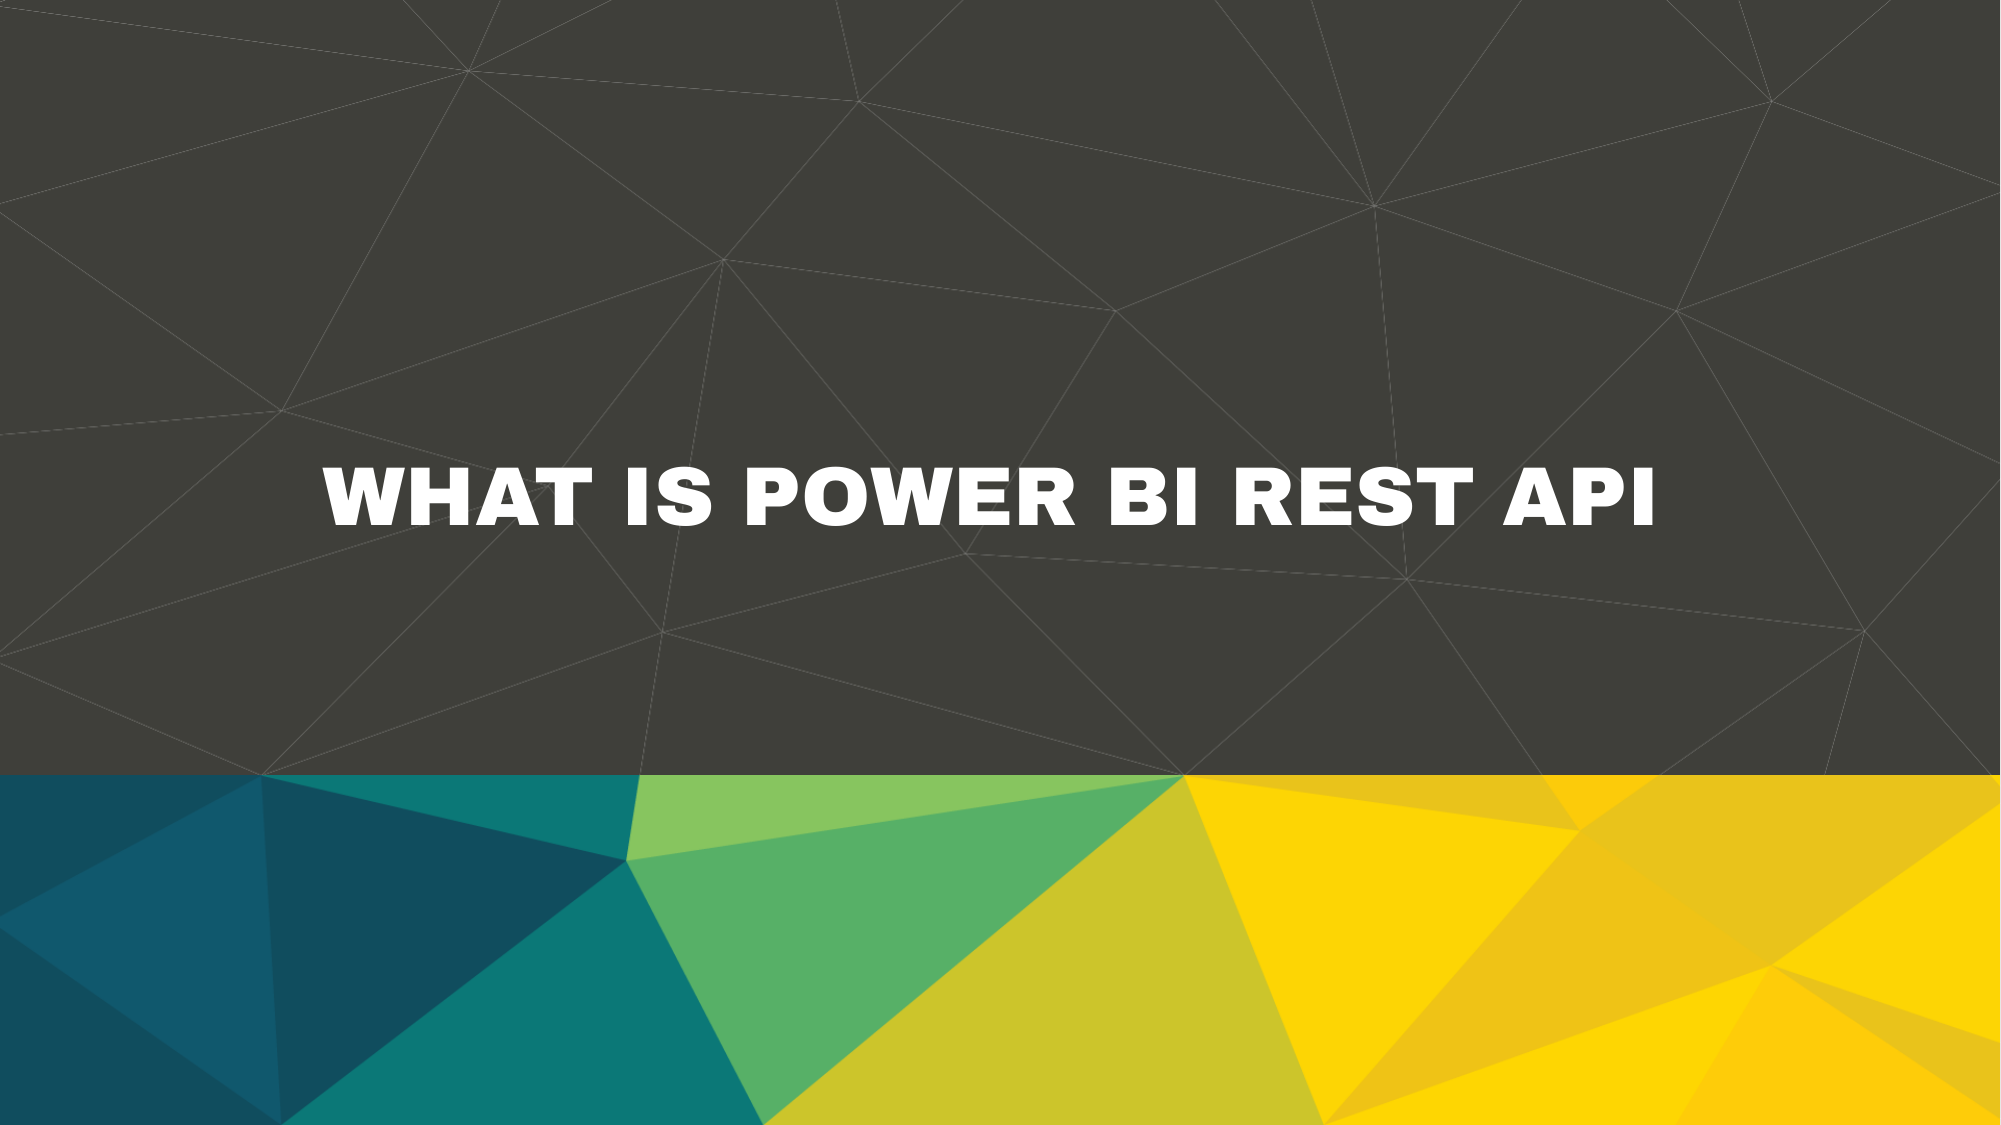

# WHAT IS POWER BI REST API